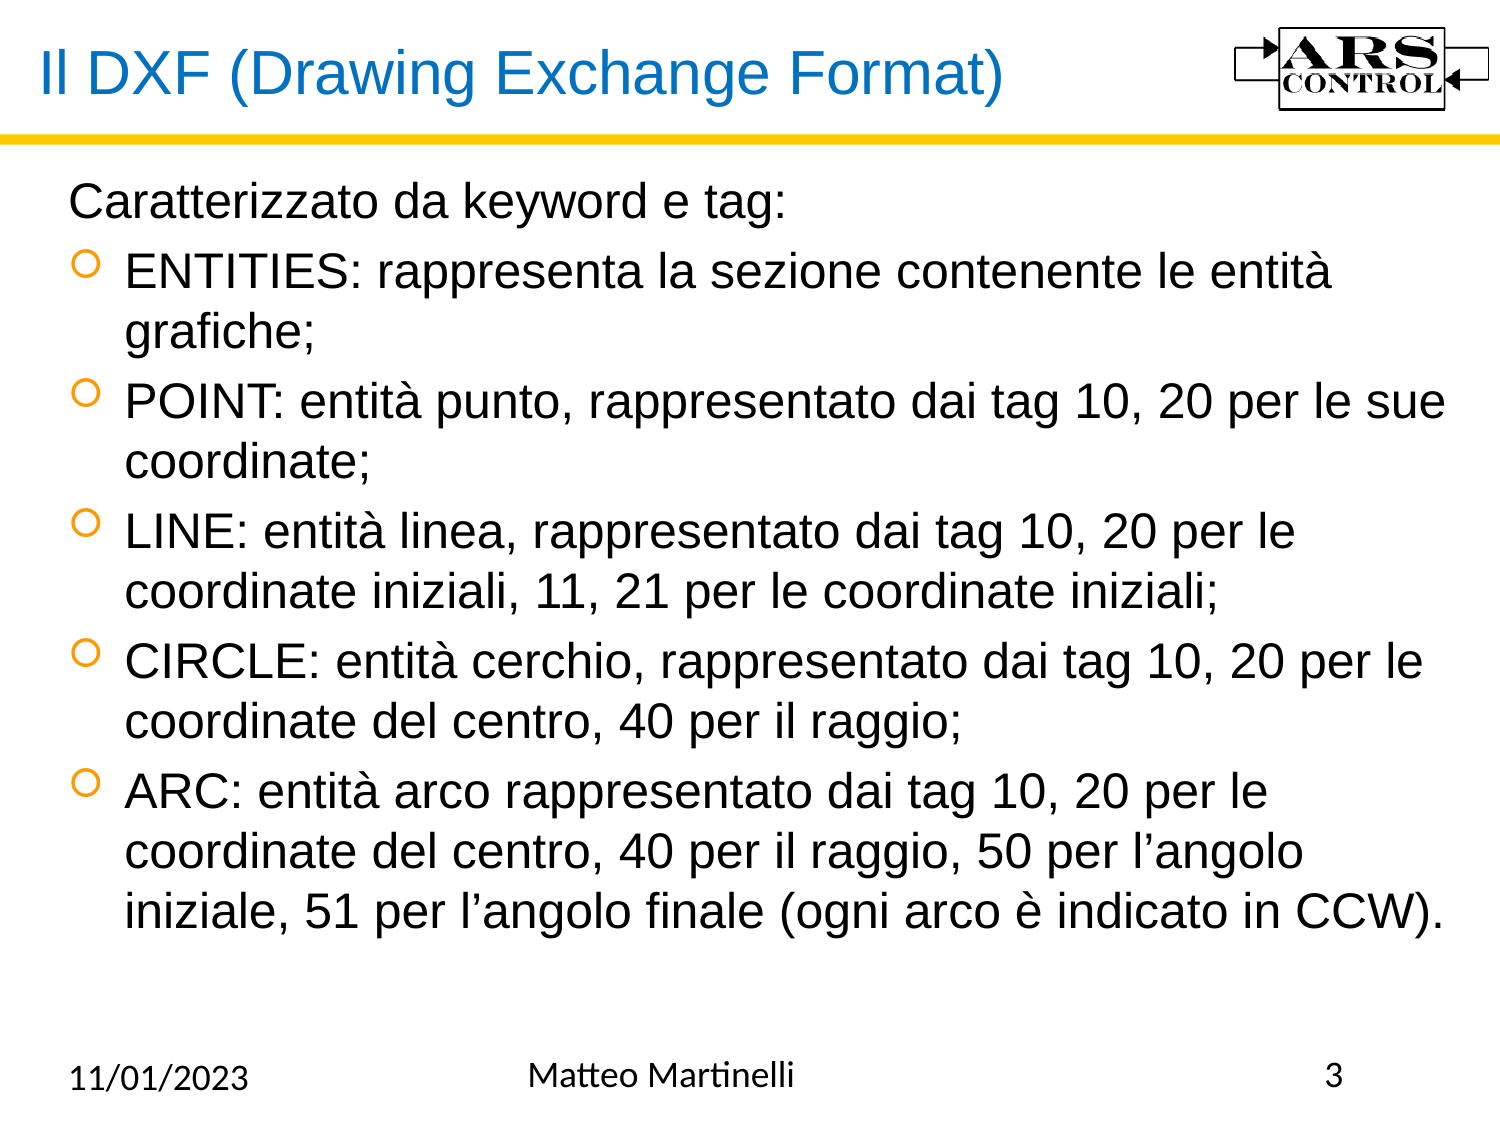

# Il DXF (Drawing Exchange Format)
Caratterizzato da keyword e tag:
ENTITIES: rappresenta la sezione contenente le entità grafiche;
POINT: entità punto, rappresentato dai tag 10, 20 per le sue coordinate;
LINE: entità linea, rappresentato dai tag 10, 20 per le coordinate iniziali, 11, 21 per le coordinate iniziali;
CIRCLE: entità cerchio, rappresentato dai tag 10, 20 per le coordinate del centro, 40 per il raggio;
ARC: entità arco rappresentato dai tag 10, 20 per le coordinate del centro, 40 per il raggio, 50 per l’angolo iniziale, 51 per l’angolo finale (ogni arco è indicato in CCW).

Matteo Martinelli
3
11/01/2023